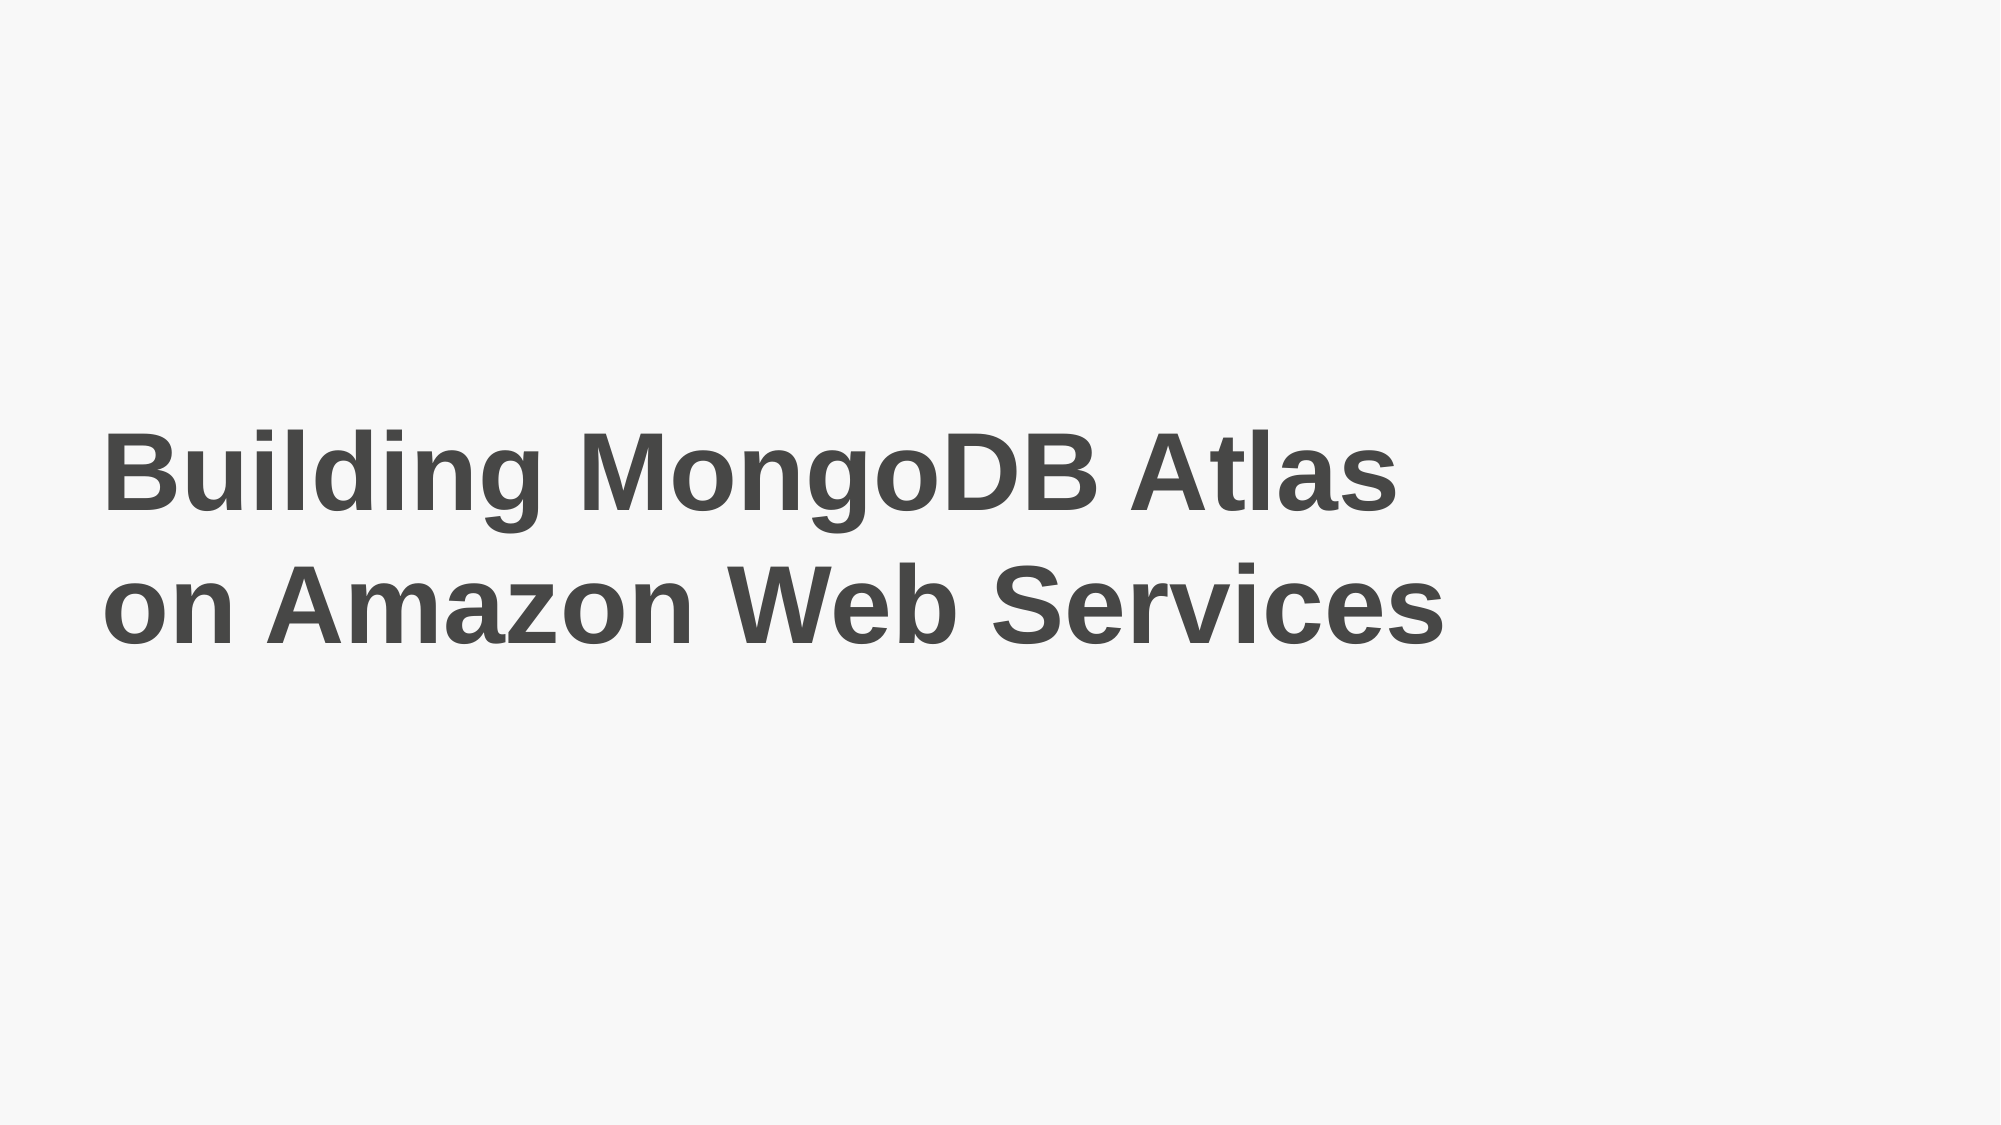

# Building MongoDB Atlas on Amazon Web Services